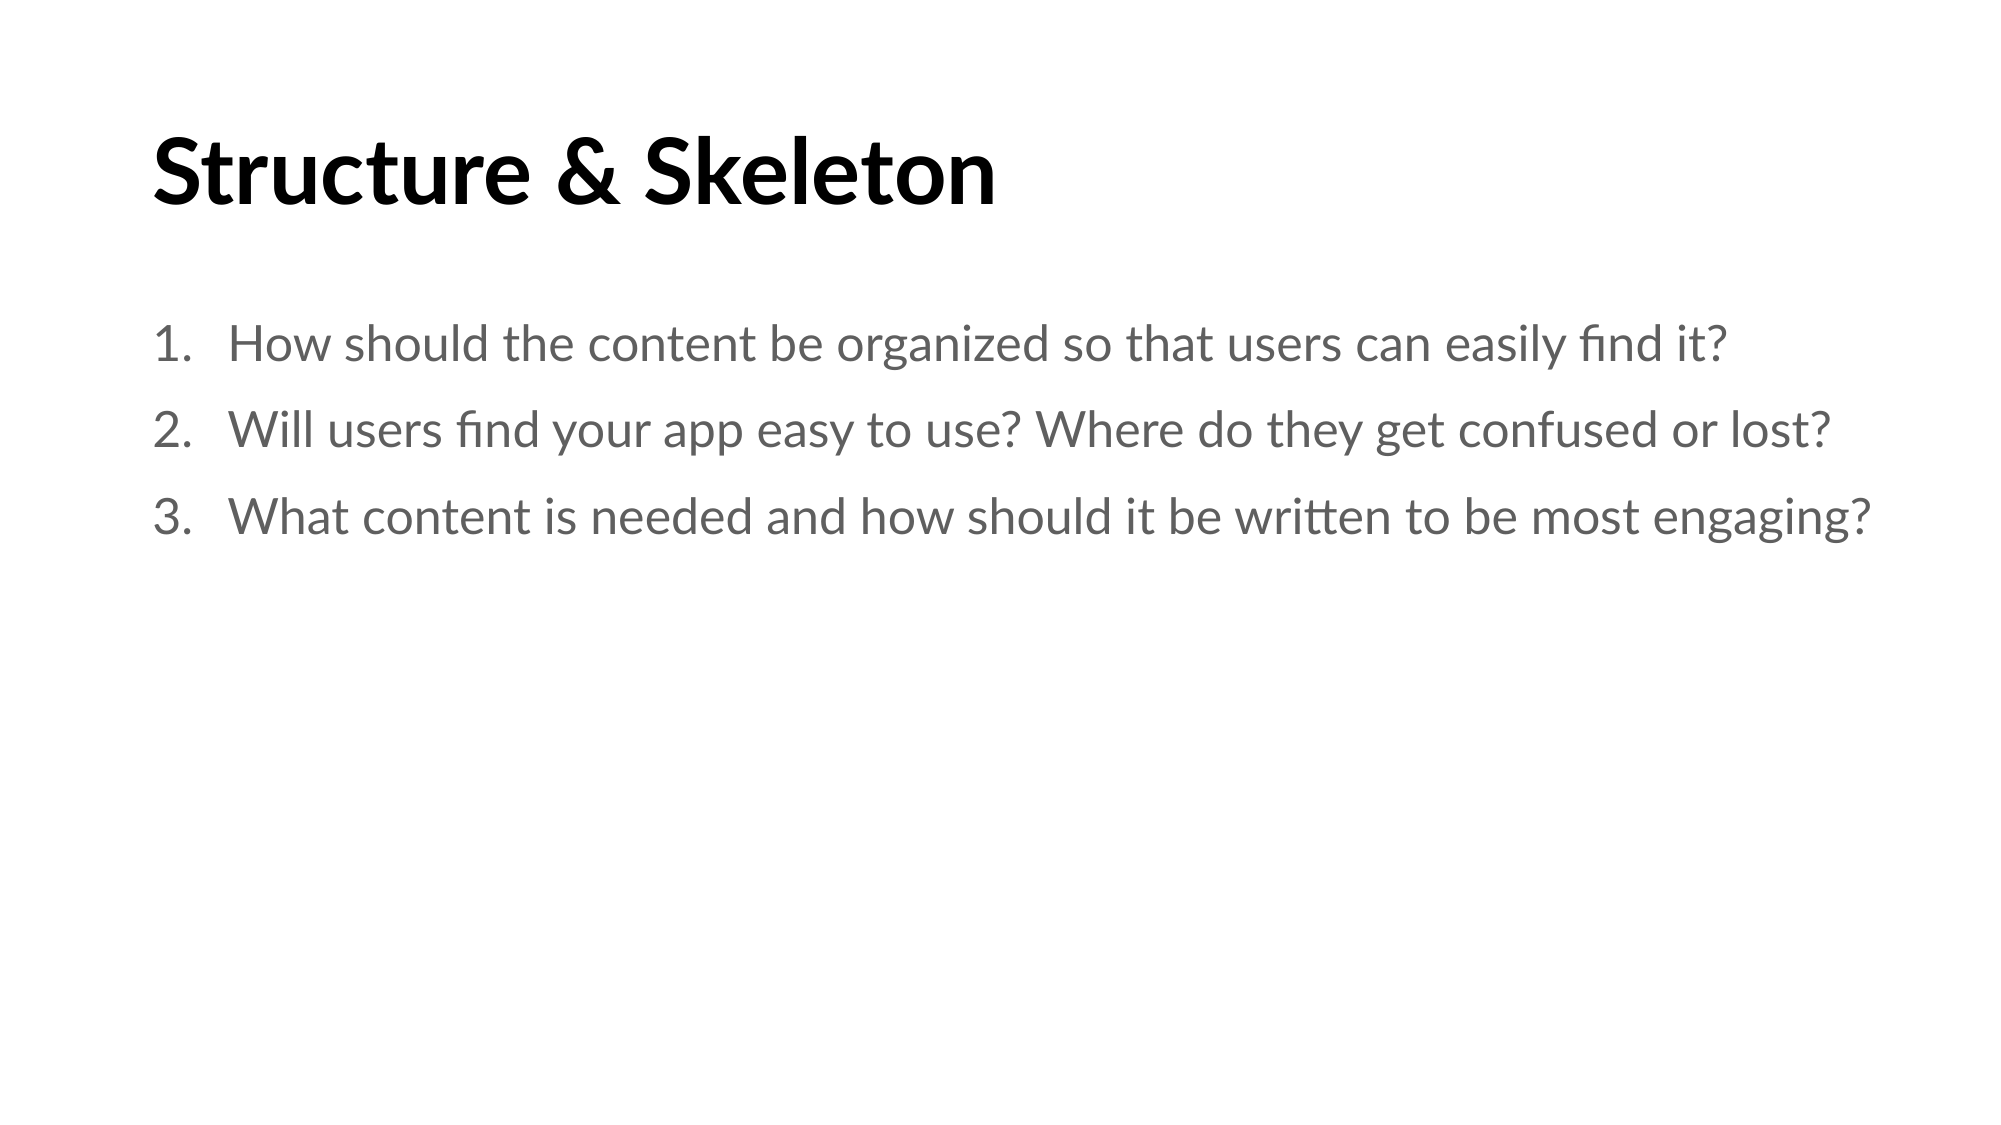

# Structure & Skeleton
How should the content be organized so that users can easily find it?
Will users find your app easy to use? Where do they get confused or lost?
What content is needed and how should it be written to be most engaging?